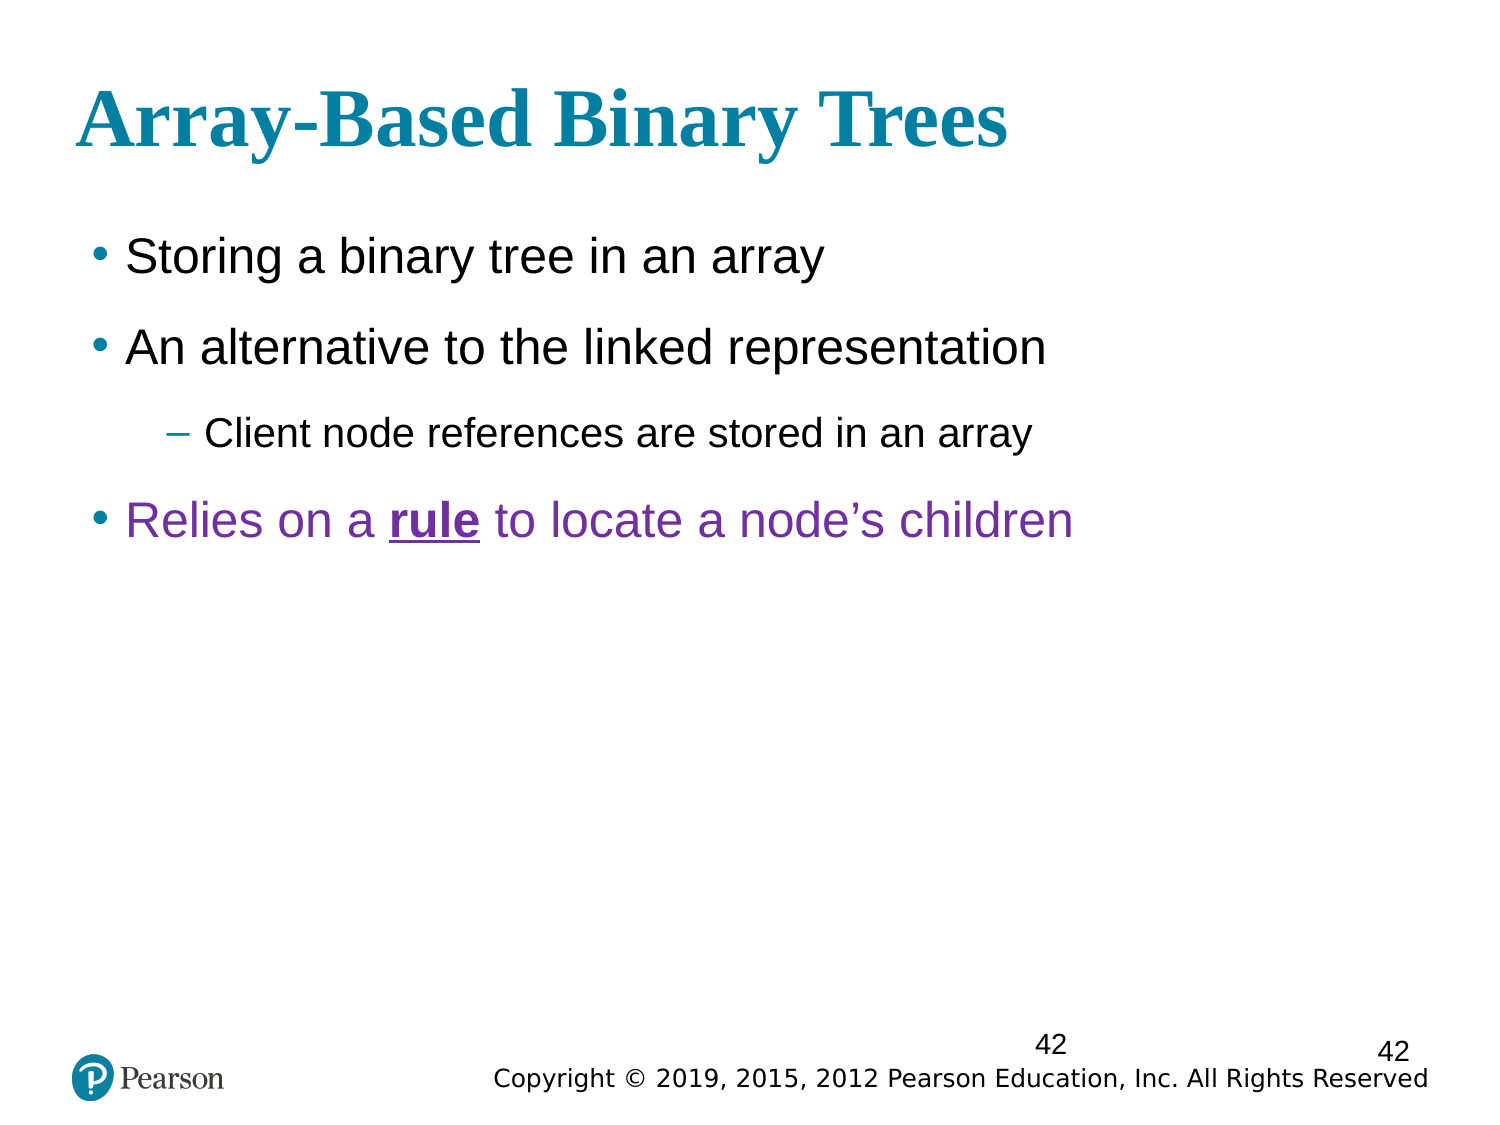

# Array-Based Binary Trees
Storing a binary tree in an array
An alternative to the linked representation
Client node references are stored in an array
Relies on a rule to locate a node’s children
42
42